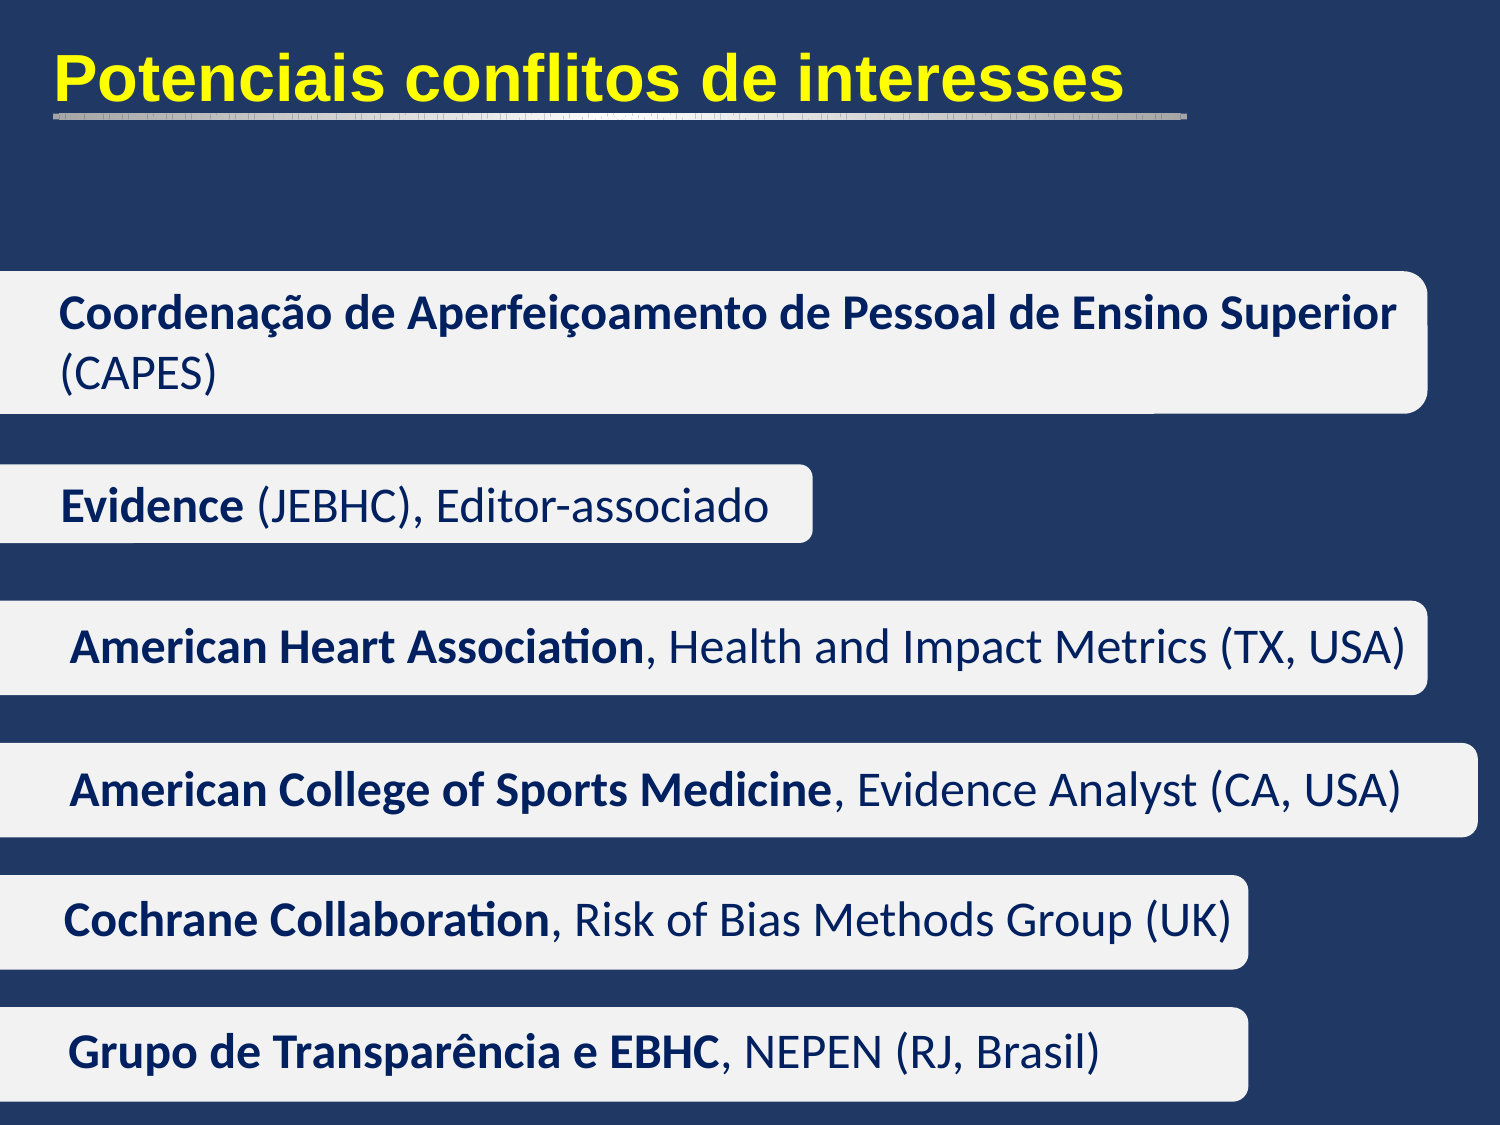

Potenciais conflitos de interesses

Coordenação de Aperfeiçoamento de Pessoal de Ensino Superior
(CAPES)

Evidence (JEBHC), Editor-associado

American Heart Association, Health and Impact Metrics (TX, USA)

American College of Sports Medicine, Evidence Analyst (CA, USA)

Cochrane Collaboration, Risk of Bias Methods Group (UK)

Grupo de Transparência e EBHC, NEPEN (RJ, Brasil)